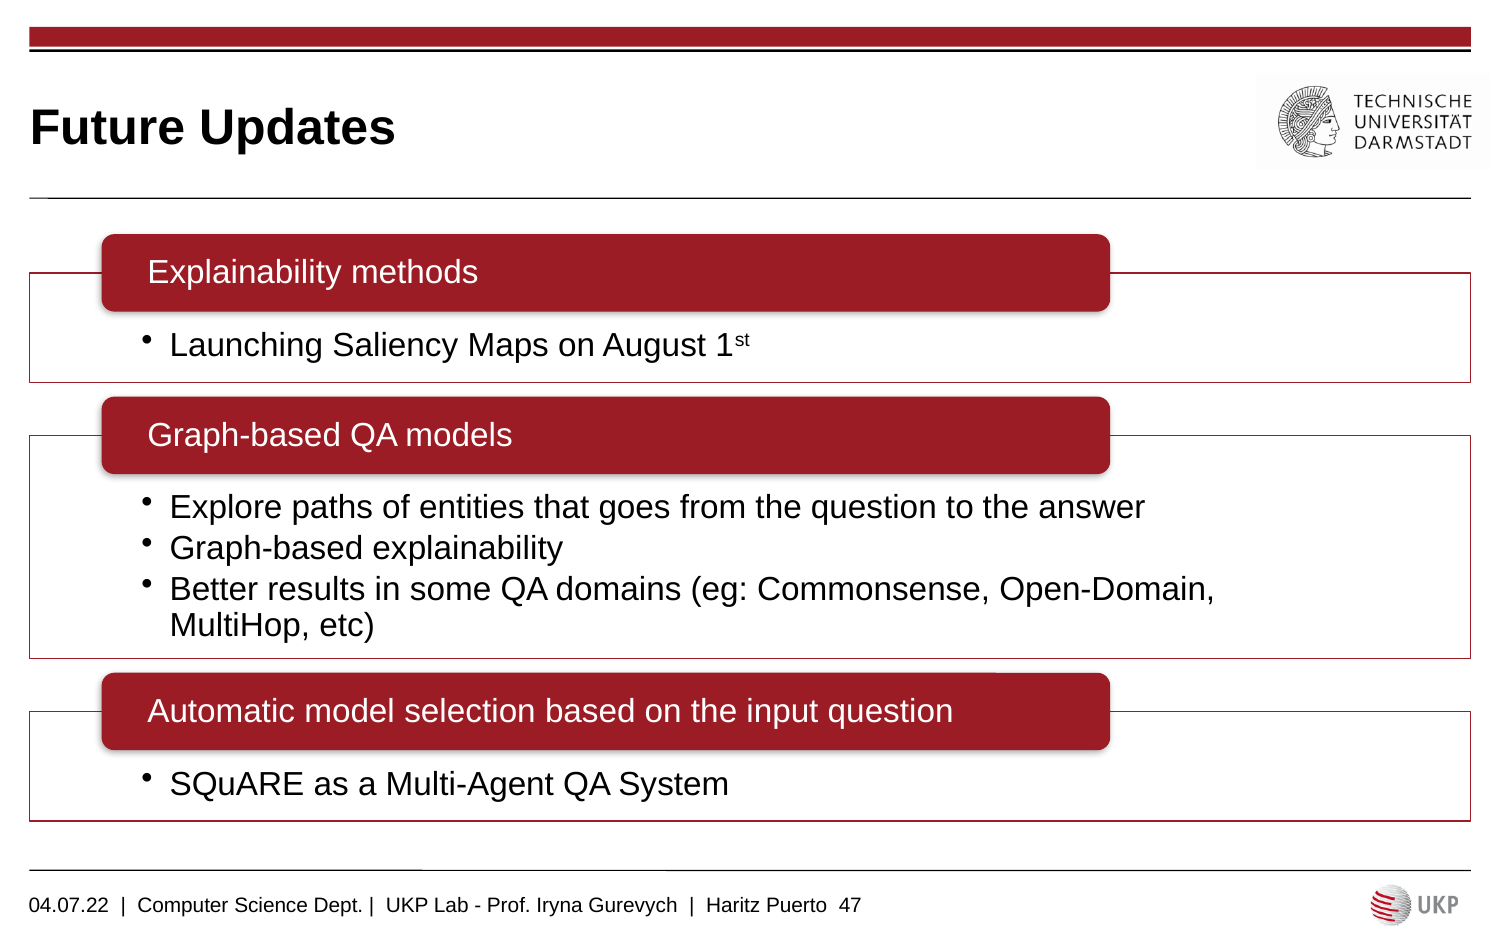

# Future Updates
Launching Saliency Maps on August 1st
Explainability methods
Explore paths of entities that goes from the question to the answer
Graph-based explainability
Better results in some QA domains (eg: Commonsense, Open-Domain, MultiHop, etc)
Graph-based QA models
SQuARE as a Multi-Agent QA System
Automatic model selection based on the input question